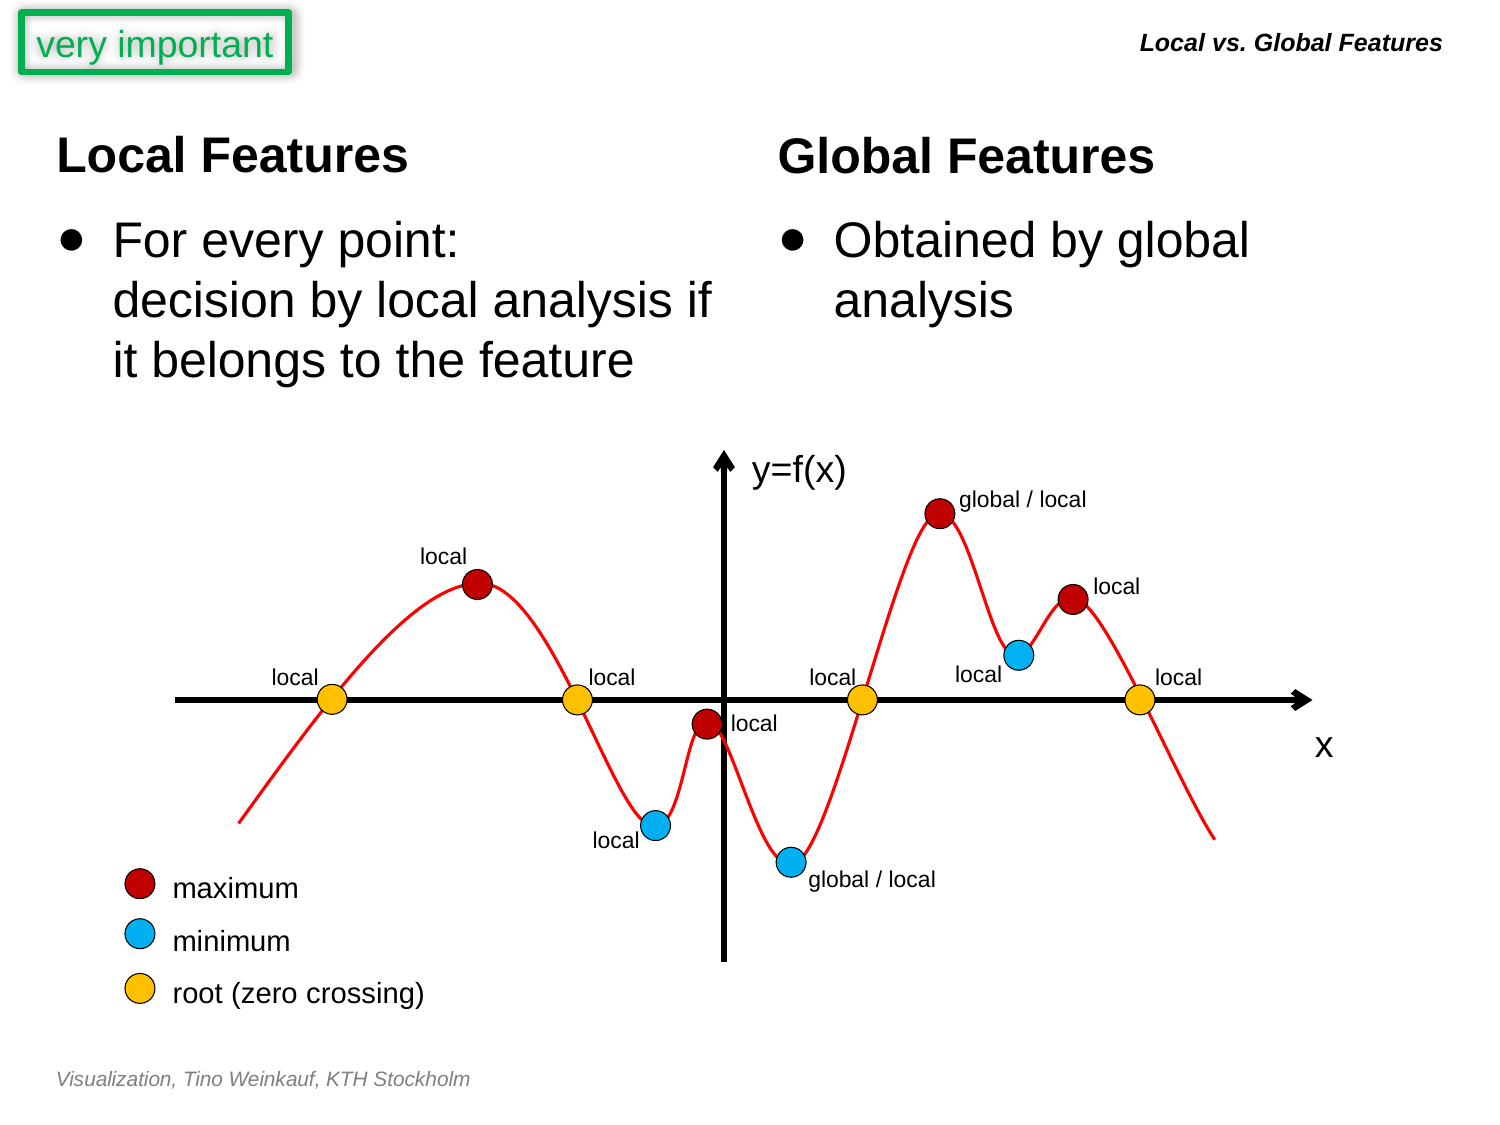

very important
# Local vs. Global Features
Local Features
Global Features
For every point:
decision by local analysis if it belongs to the feature

Obtained by global analysis
y=f(x)
global / local

local

local

local
local
local
local
local

local

x

local
maximum
minimum
root (zero crossing)

global / local